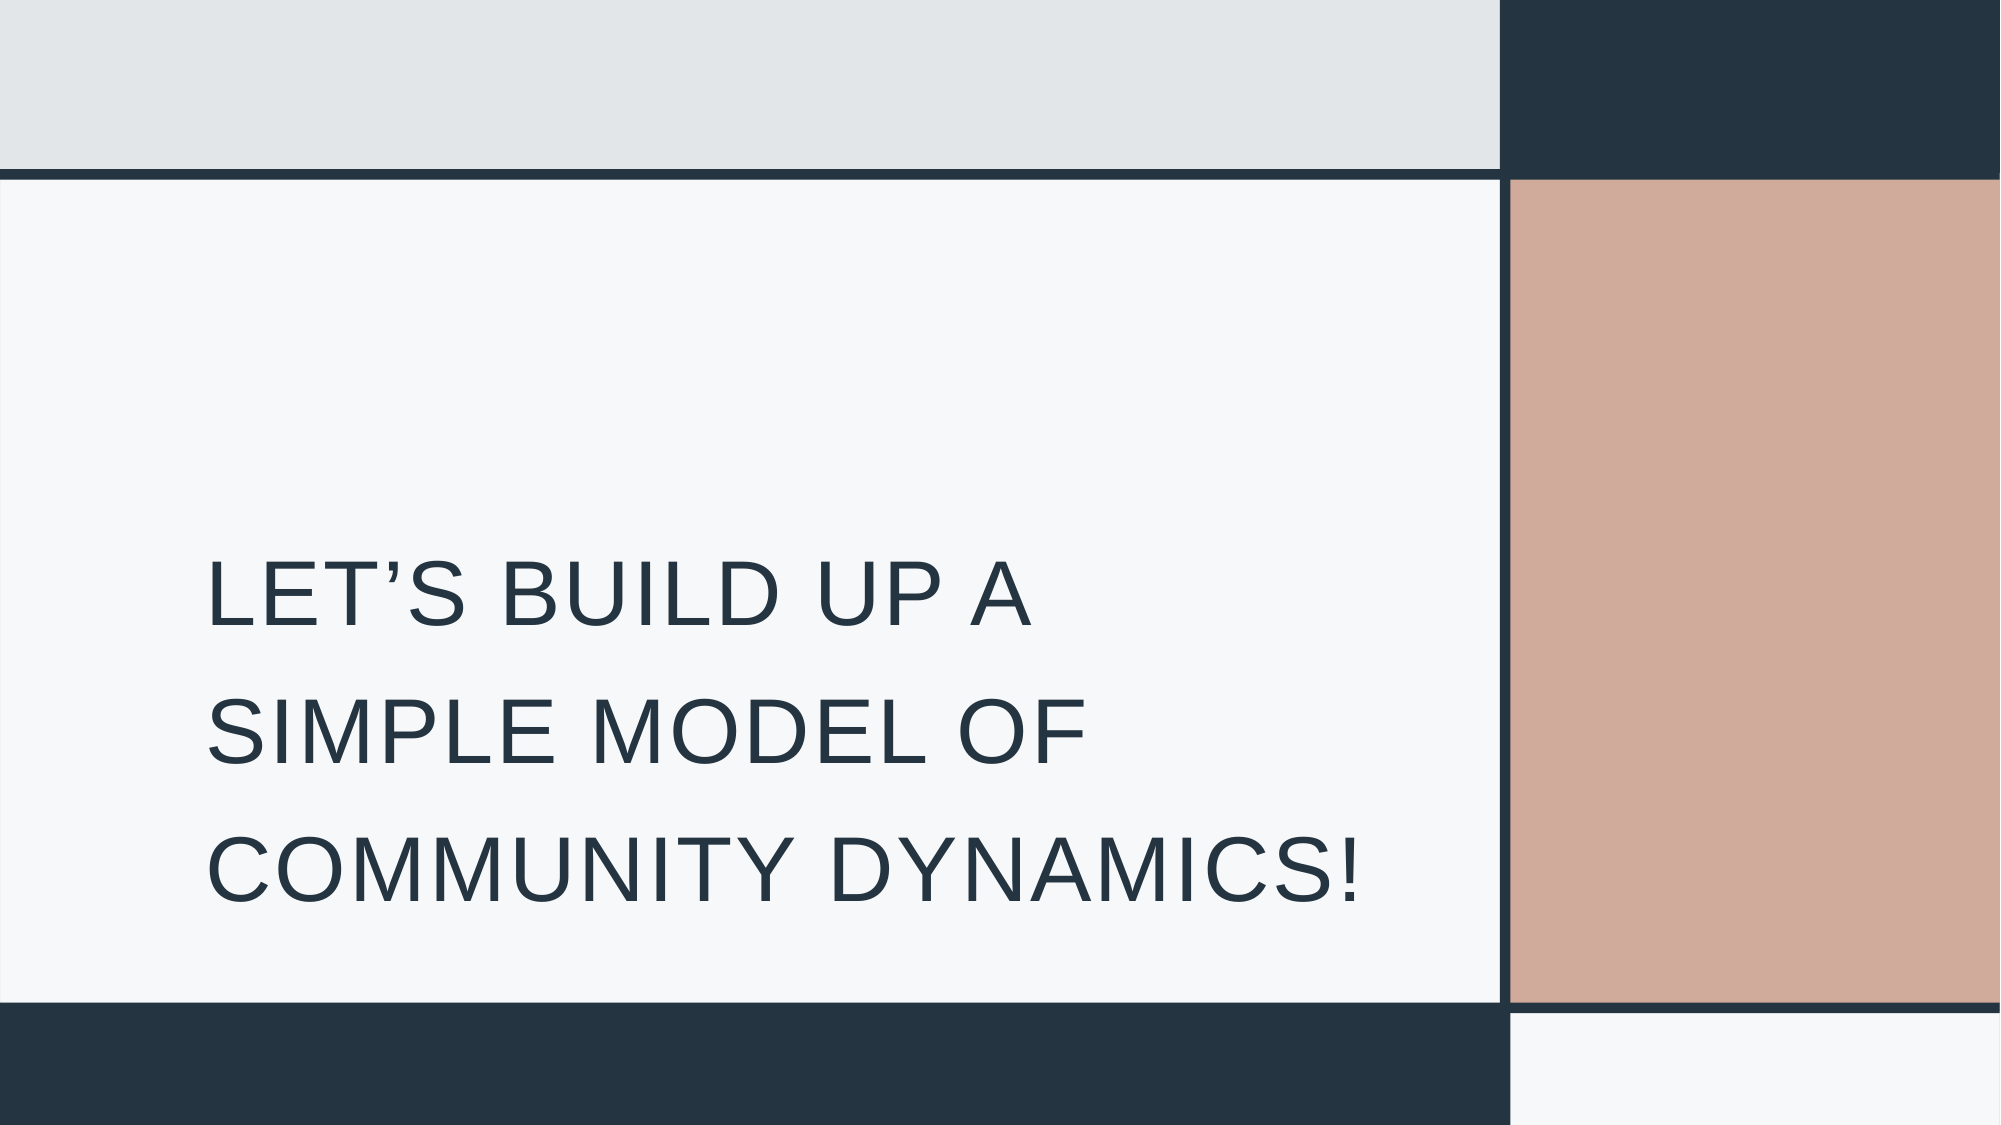

# Let’s build Up a simple model of community dynamics!